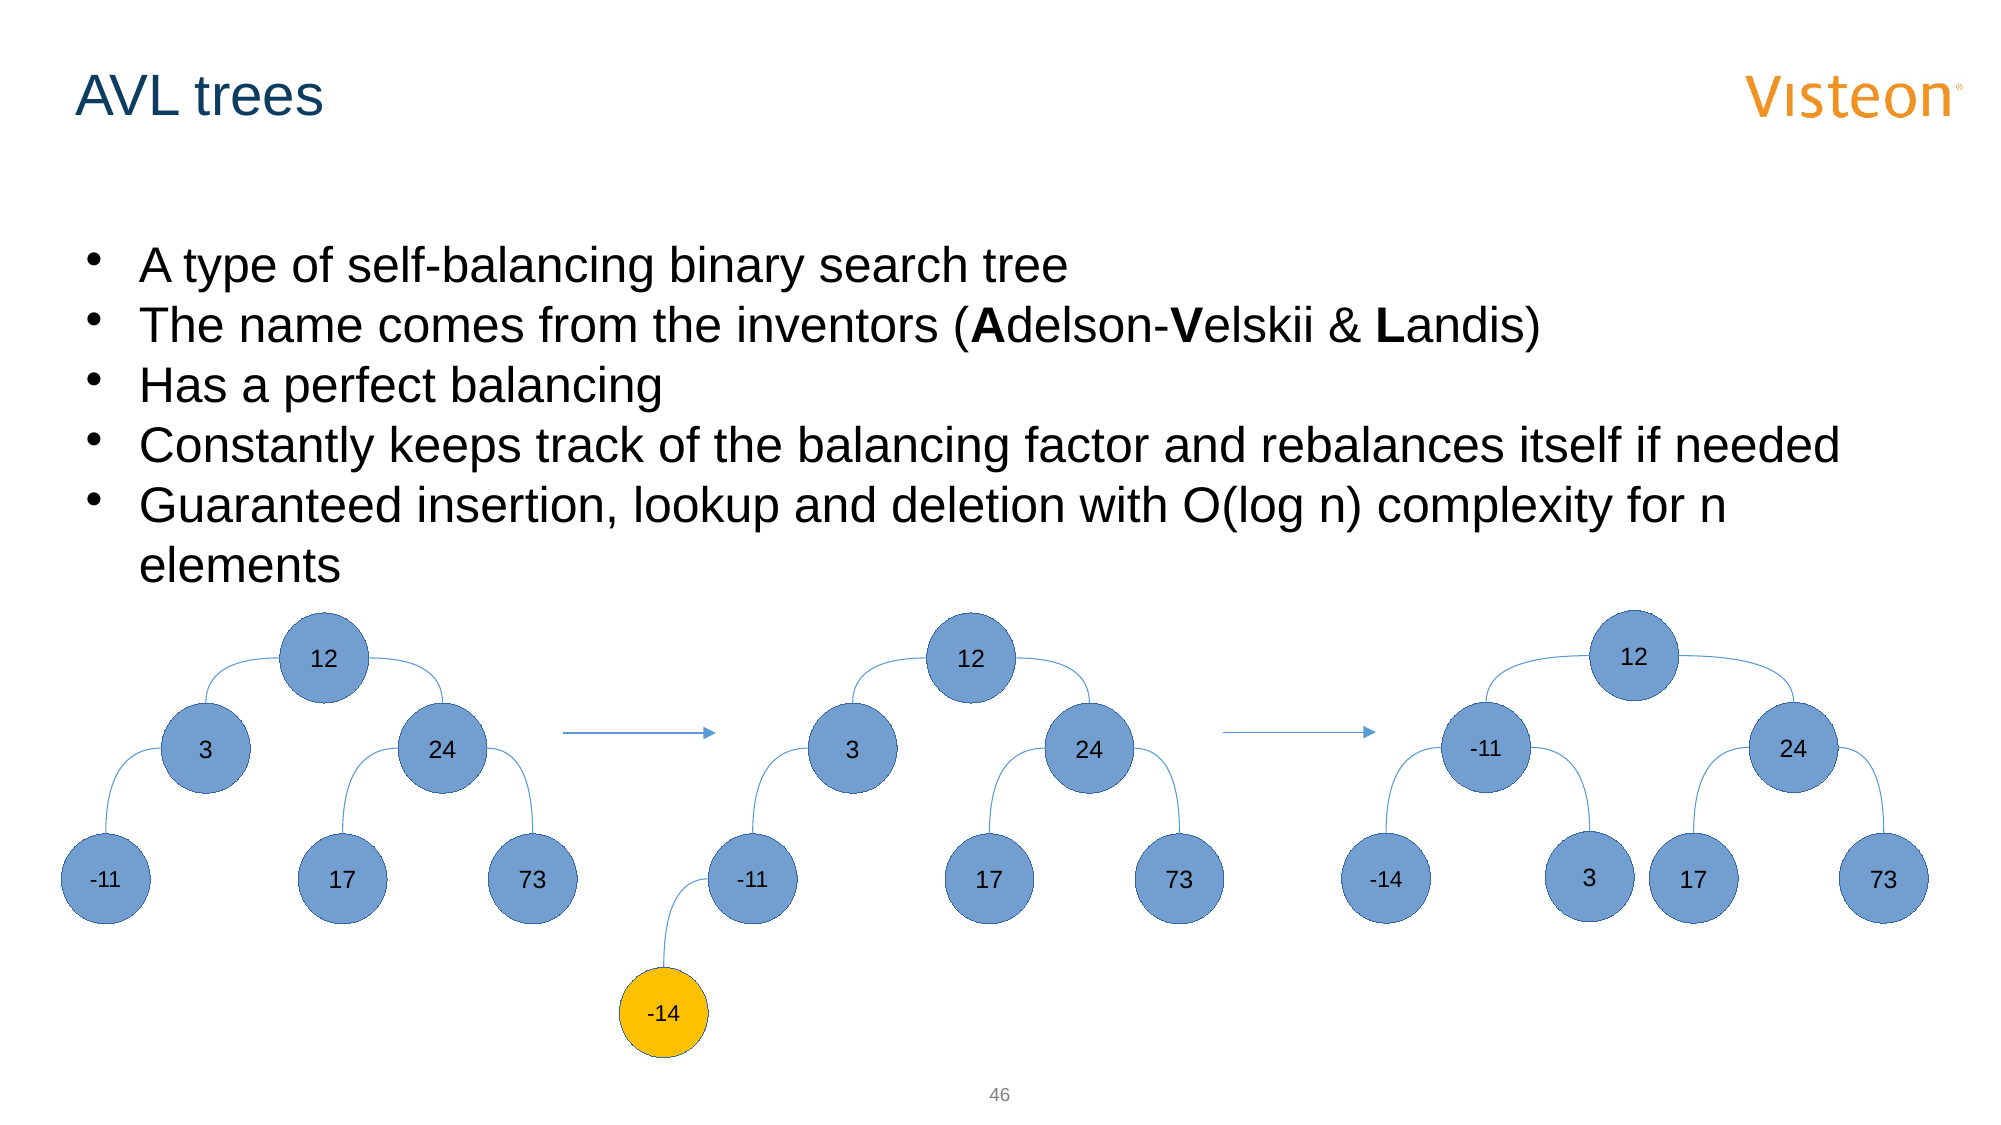

AVL trees
A type of self-balancing binary search tree
The name comes from the inventors (Adelson-Velskii & Landis)
Has a perfect balancing
Constantly keeps track of the balancing factor and rebalances itself if needed
Guaranteed insertion, lookup and deletion with O(log n) complexity for n elements

12
12
12
-11
24
3
24
3
24
3
-14
17
73
-11
17
73
-11
17
73
-14
46